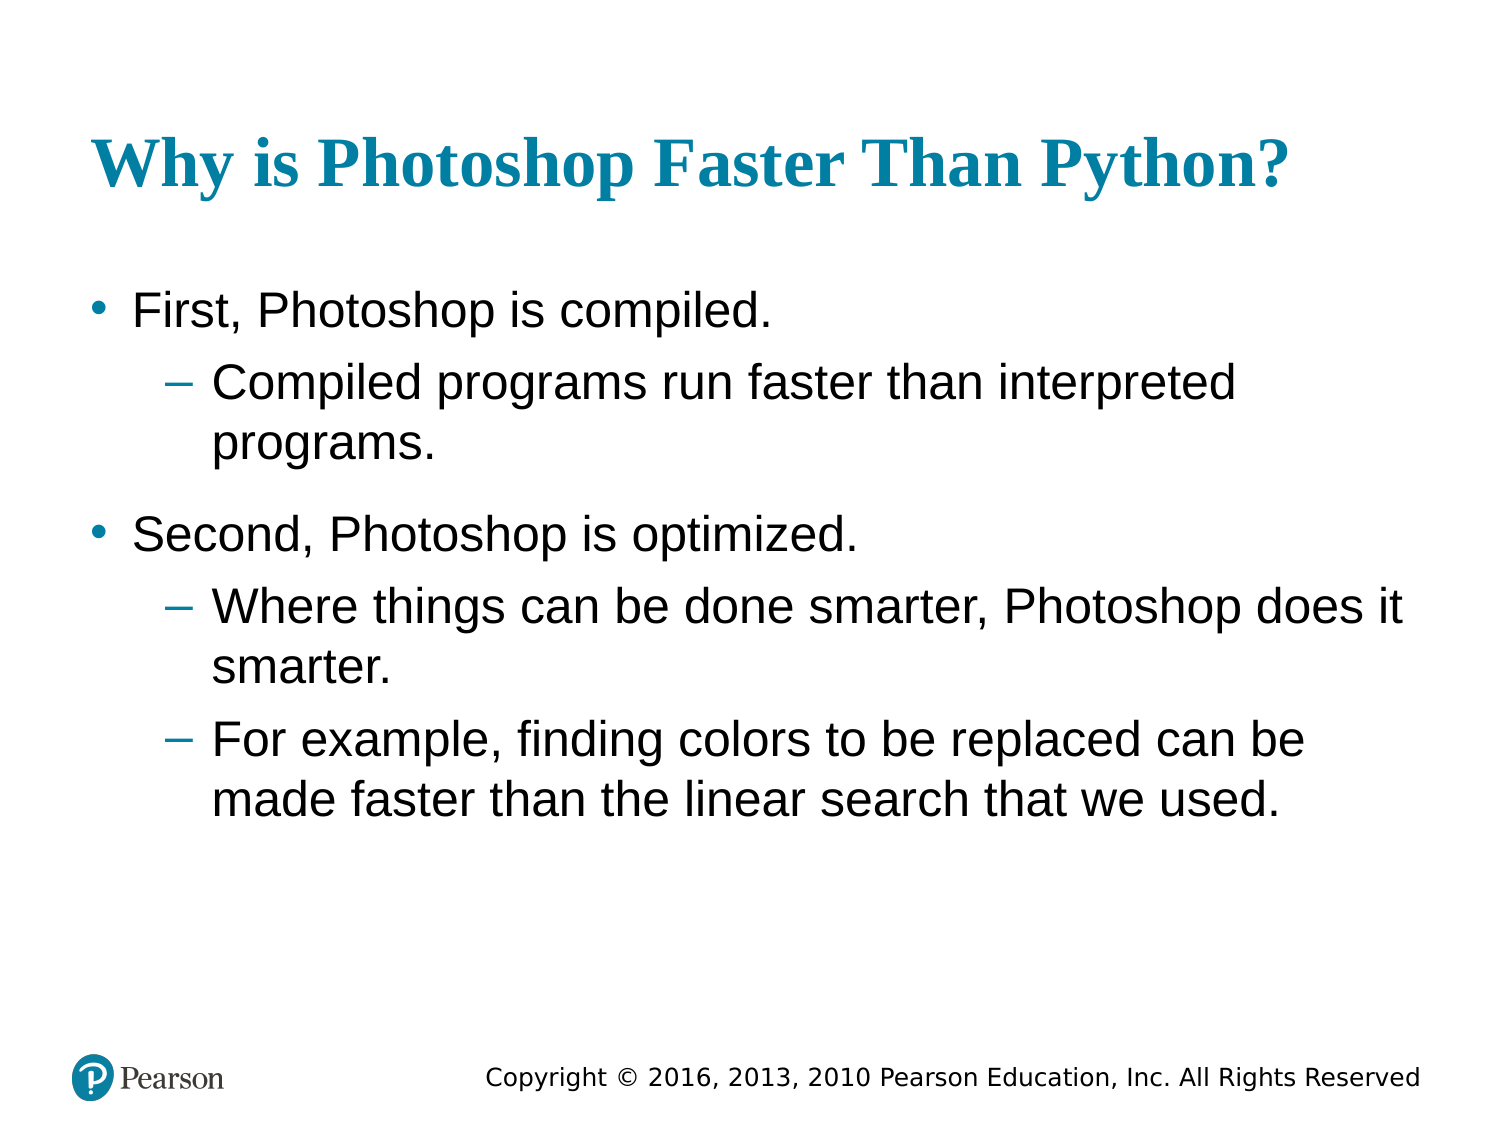

# Why is Photoshop Faster Than Python?
First, Photoshop is compiled.
Compiled programs run faster than interpreted programs.
Second, Photoshop is optimized.
Where things can be done smarter, Photoshop does it smarter.
For example, finding colors to be replaced can be made faster than the linear search that we used.